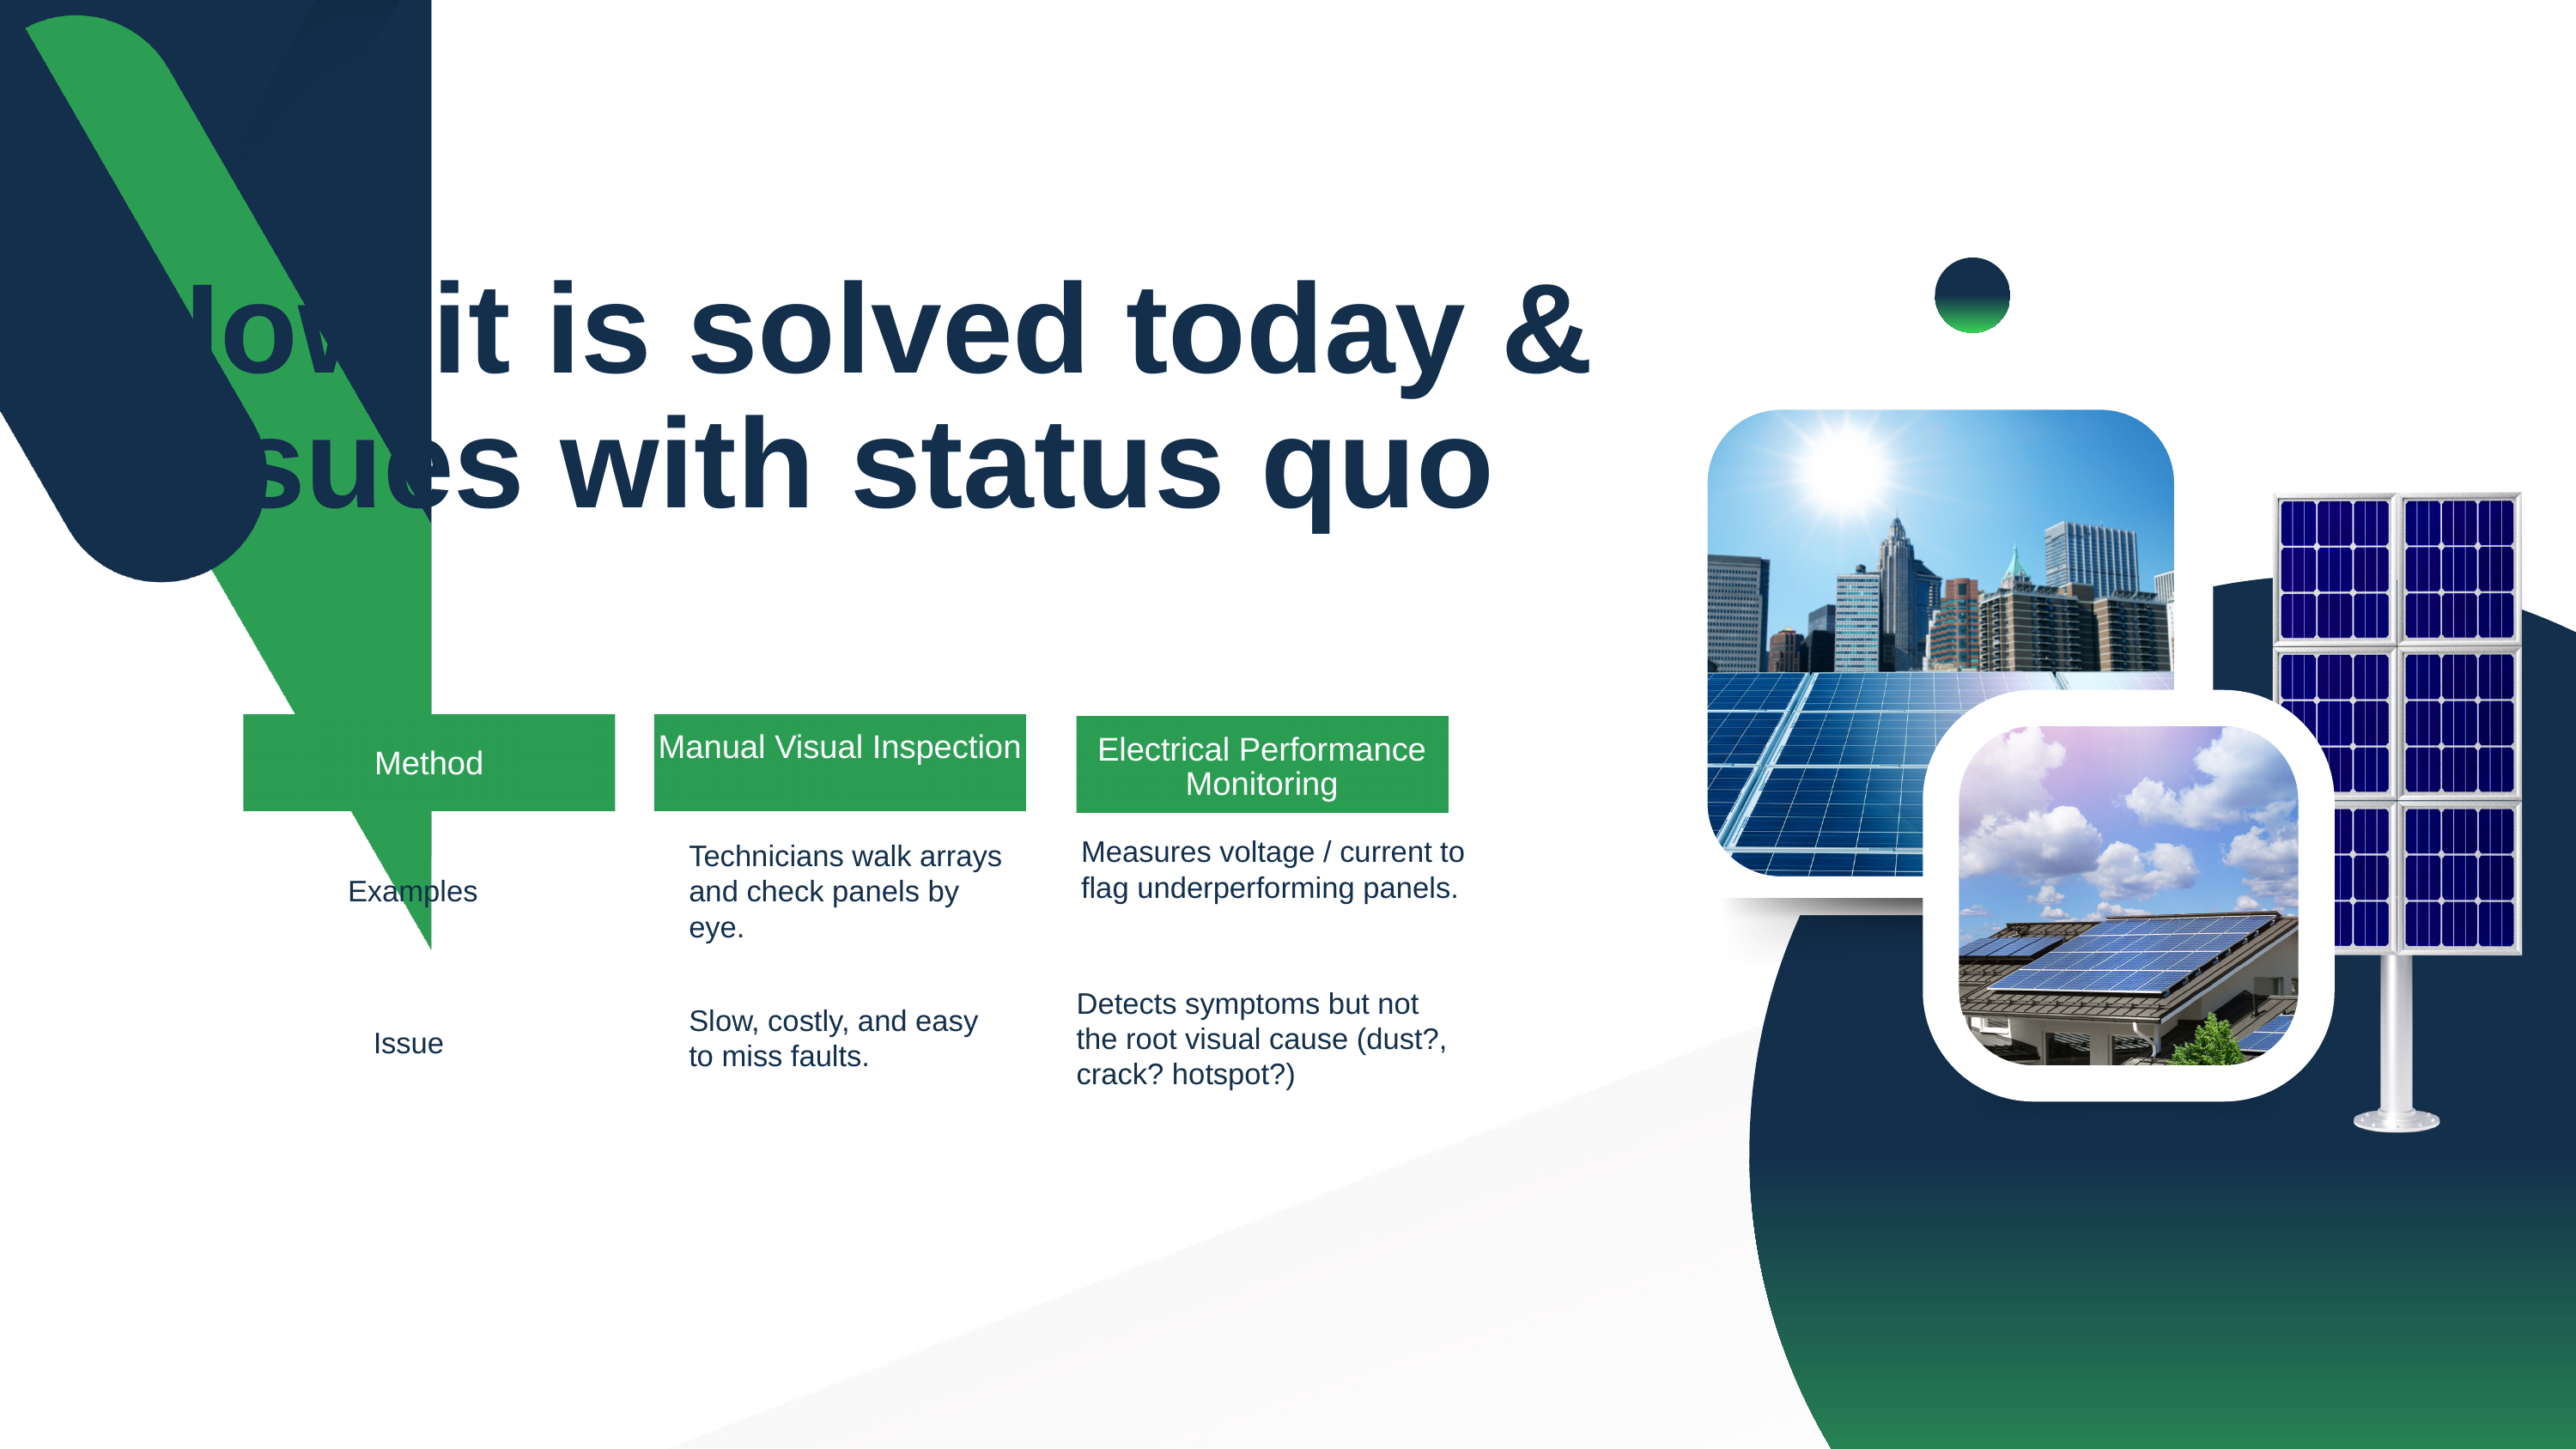

How it is solved today & issues with status quo

Manual Visual Inspection
Electrical Performance Monitoring
Method
Measures voltage / current to flag underperforming panels.
Technicians walk arrays and check panels by eye.
Examples

Detects symptoms but not the root visual cause (dust?, crack? hotspot?)
Slow, costly, and easy to miss faults.
Issue